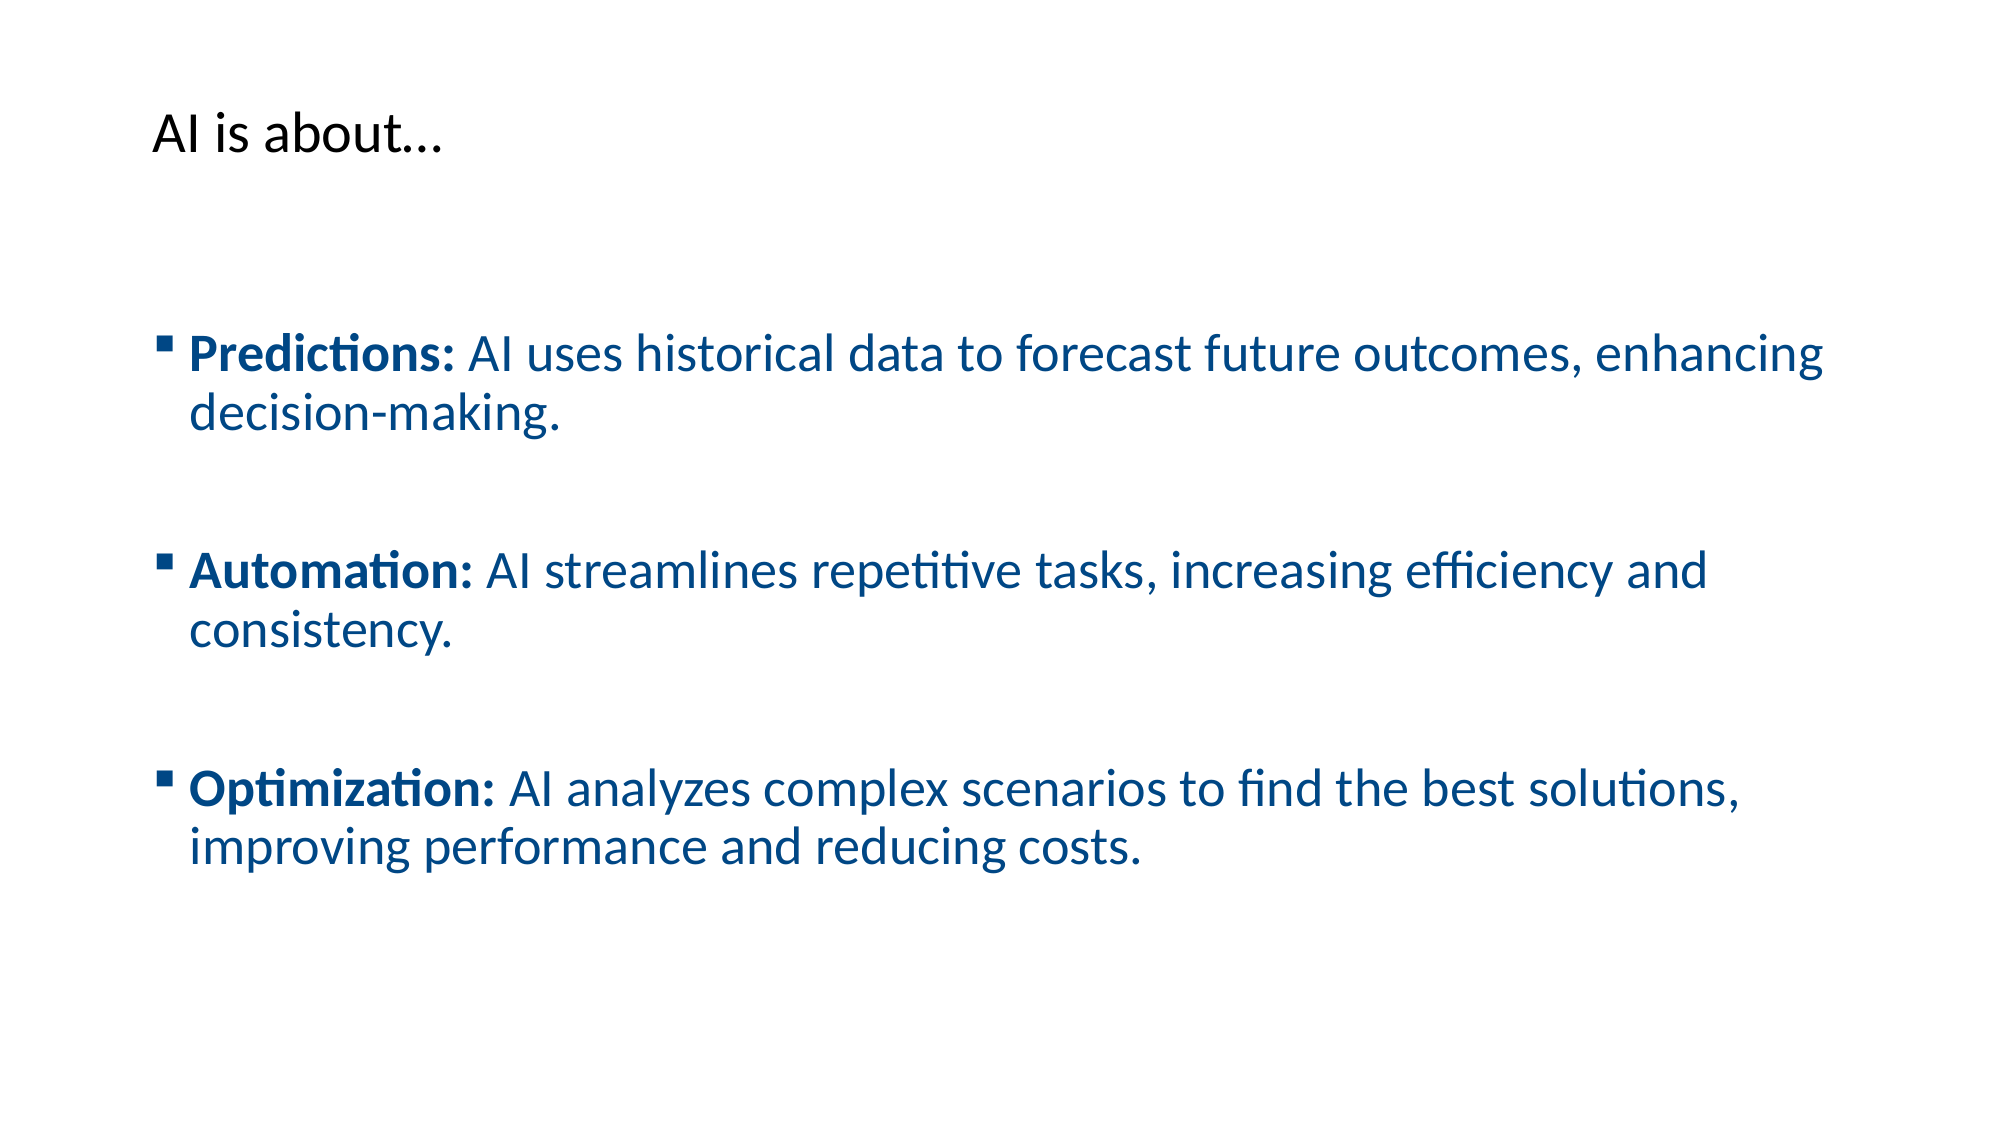

# AI is about…

Predictions: AI uses historical data to forecast future outcomes, enhancing decision-making.

Automation: AI streamlines repetitive tasks, increasing efficiency and consistency.

Optimization: AI analyzes complex scenarios to find the best solutions, improving performance and reducing costs.